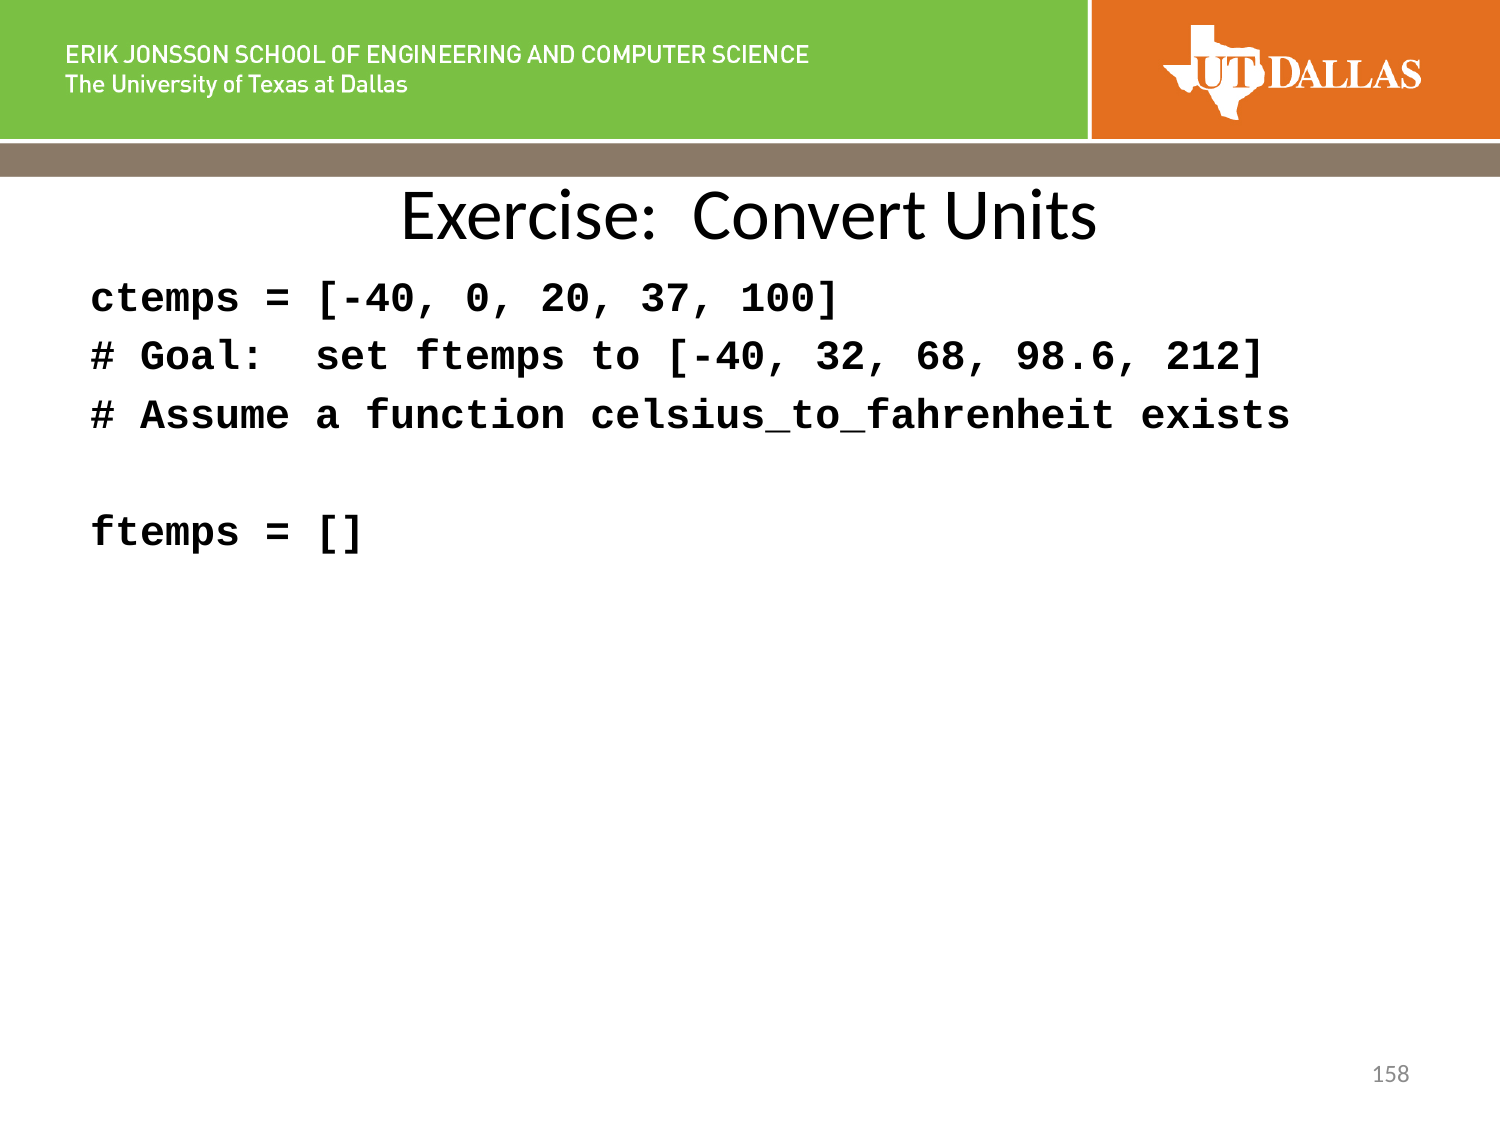

# Exercise:  Convert Units
ctemps = [-40, 0, 20, 37, 100]
# Goal:  set ftemps to [-40, 32, 68, 98.6, 212]
# Assume a function celsius_to_fahrenheit exists

ftemps = []

158